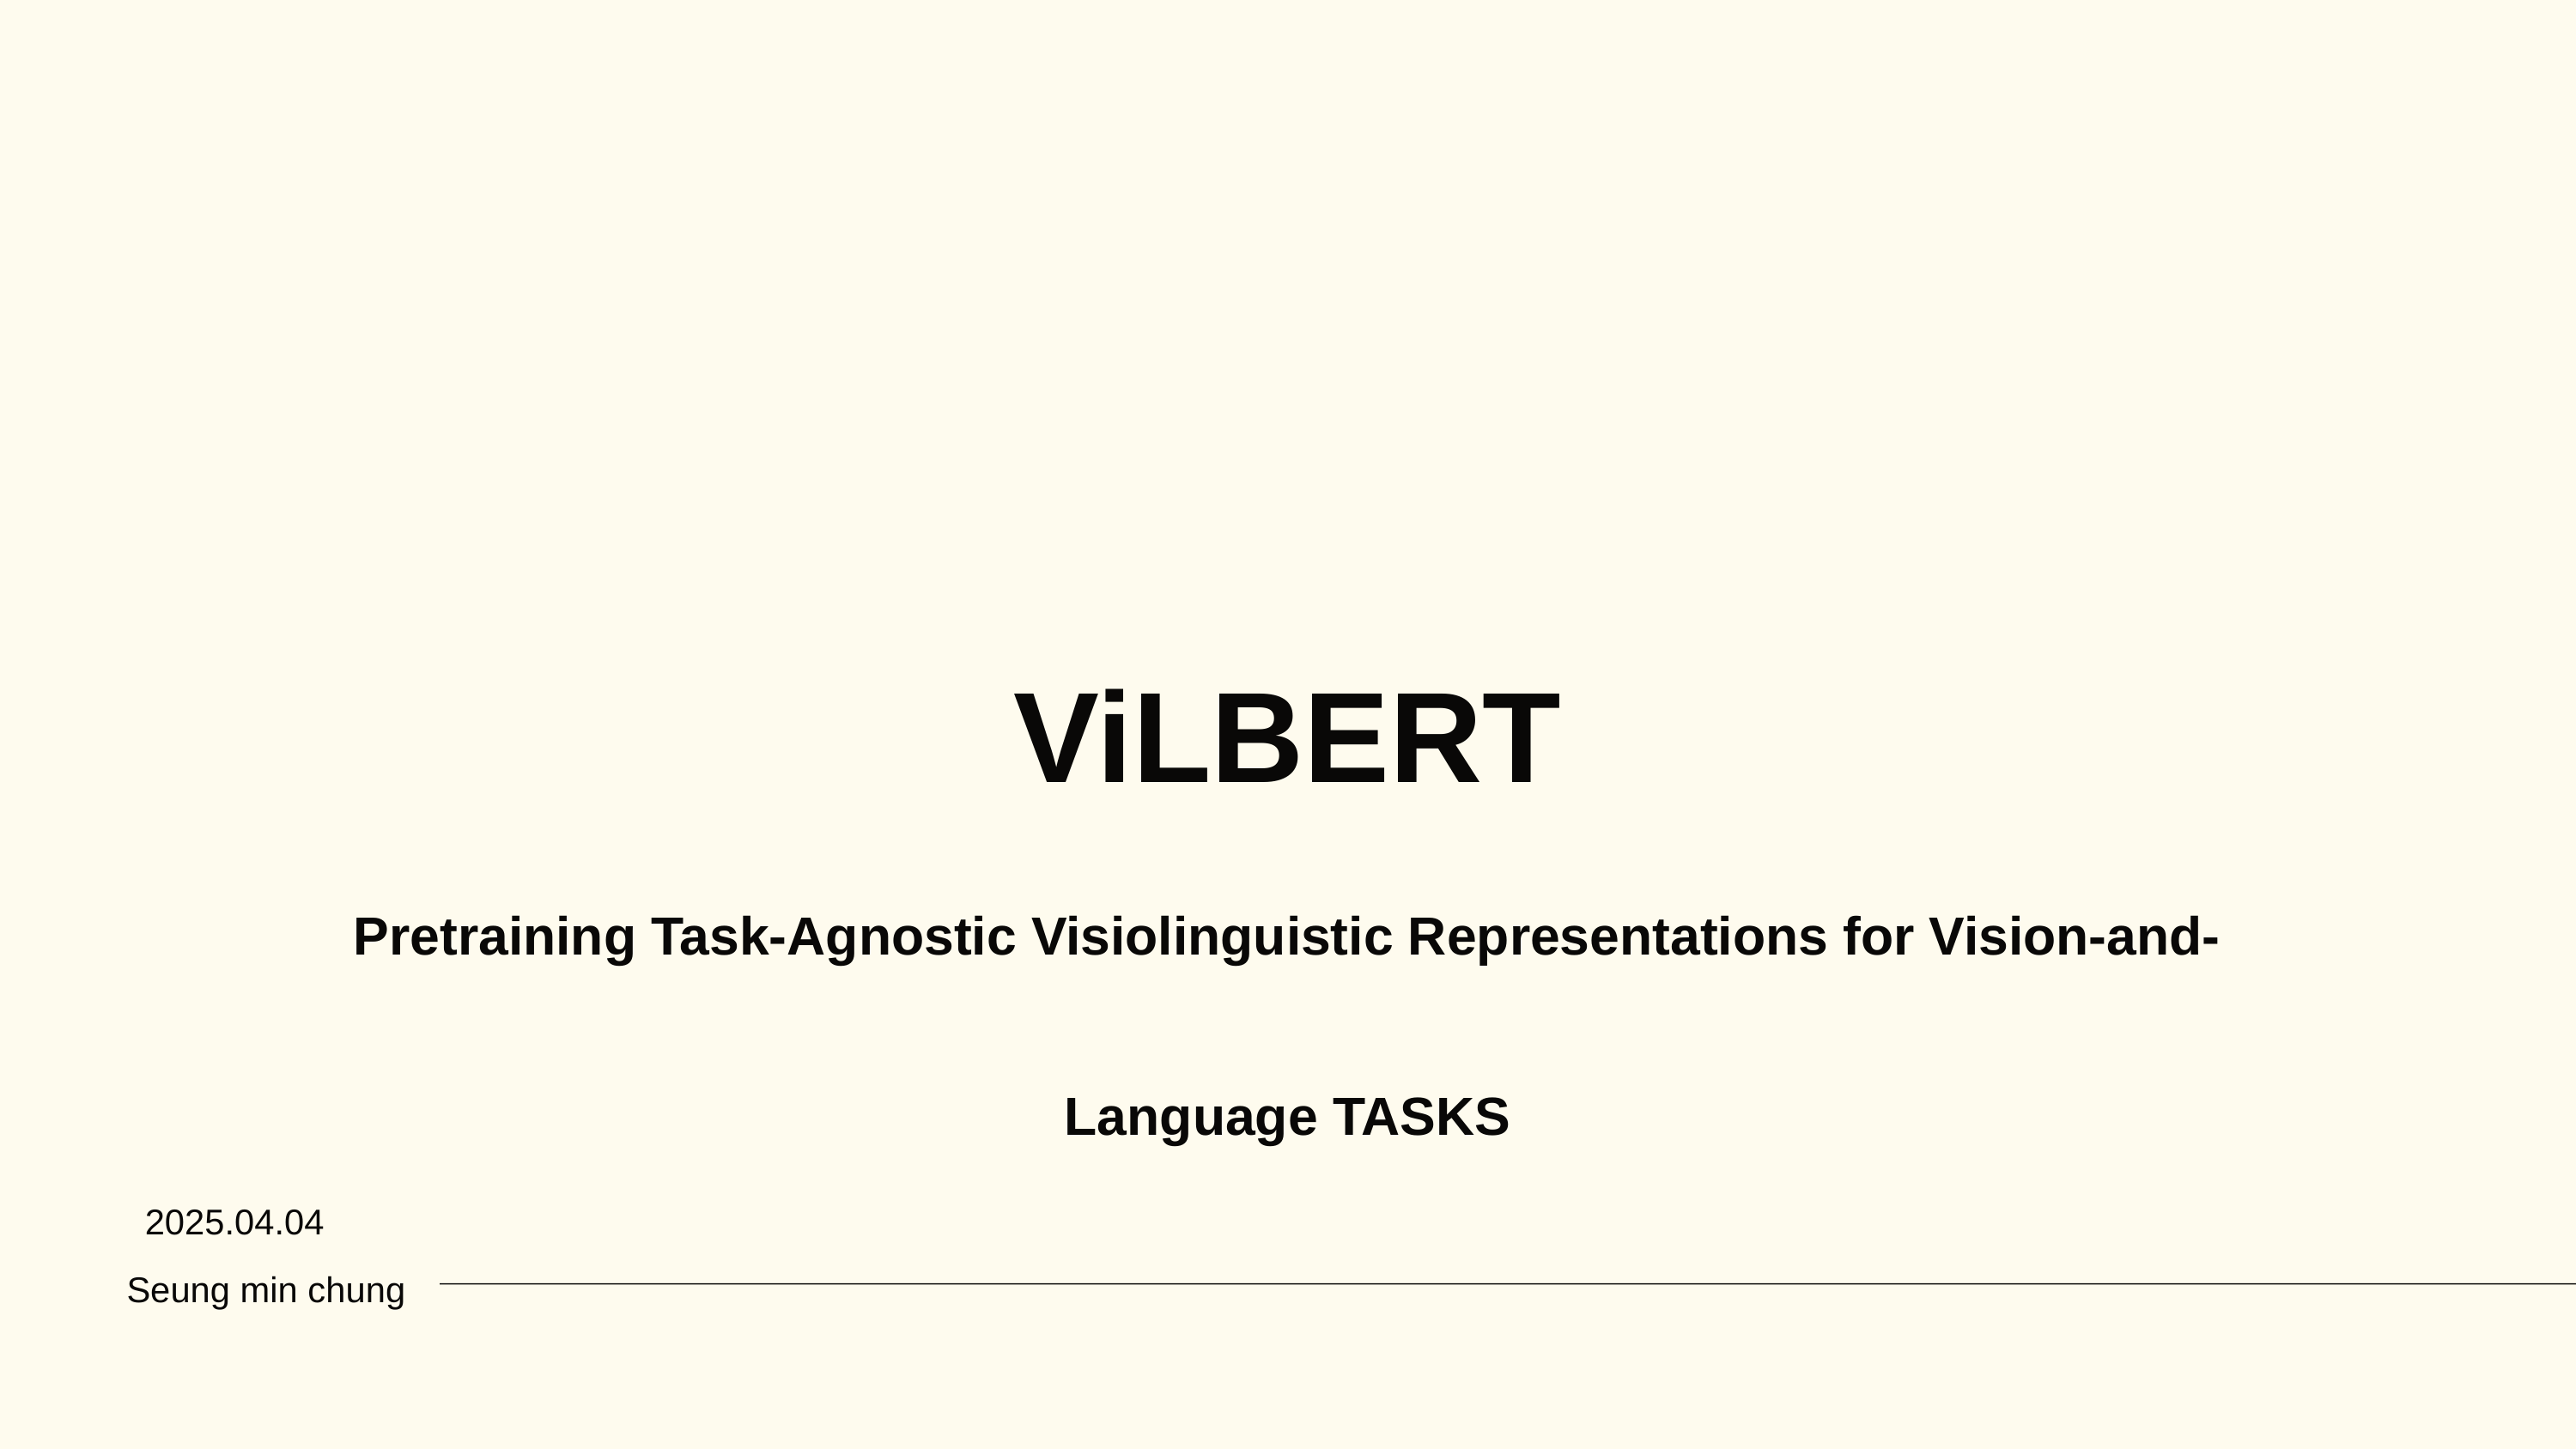

ViLBERT
Pretraining Task-Agnostic Visiolinguistic Representations for Vision-and-Language TASKS
2025.04.04
Seung min chung